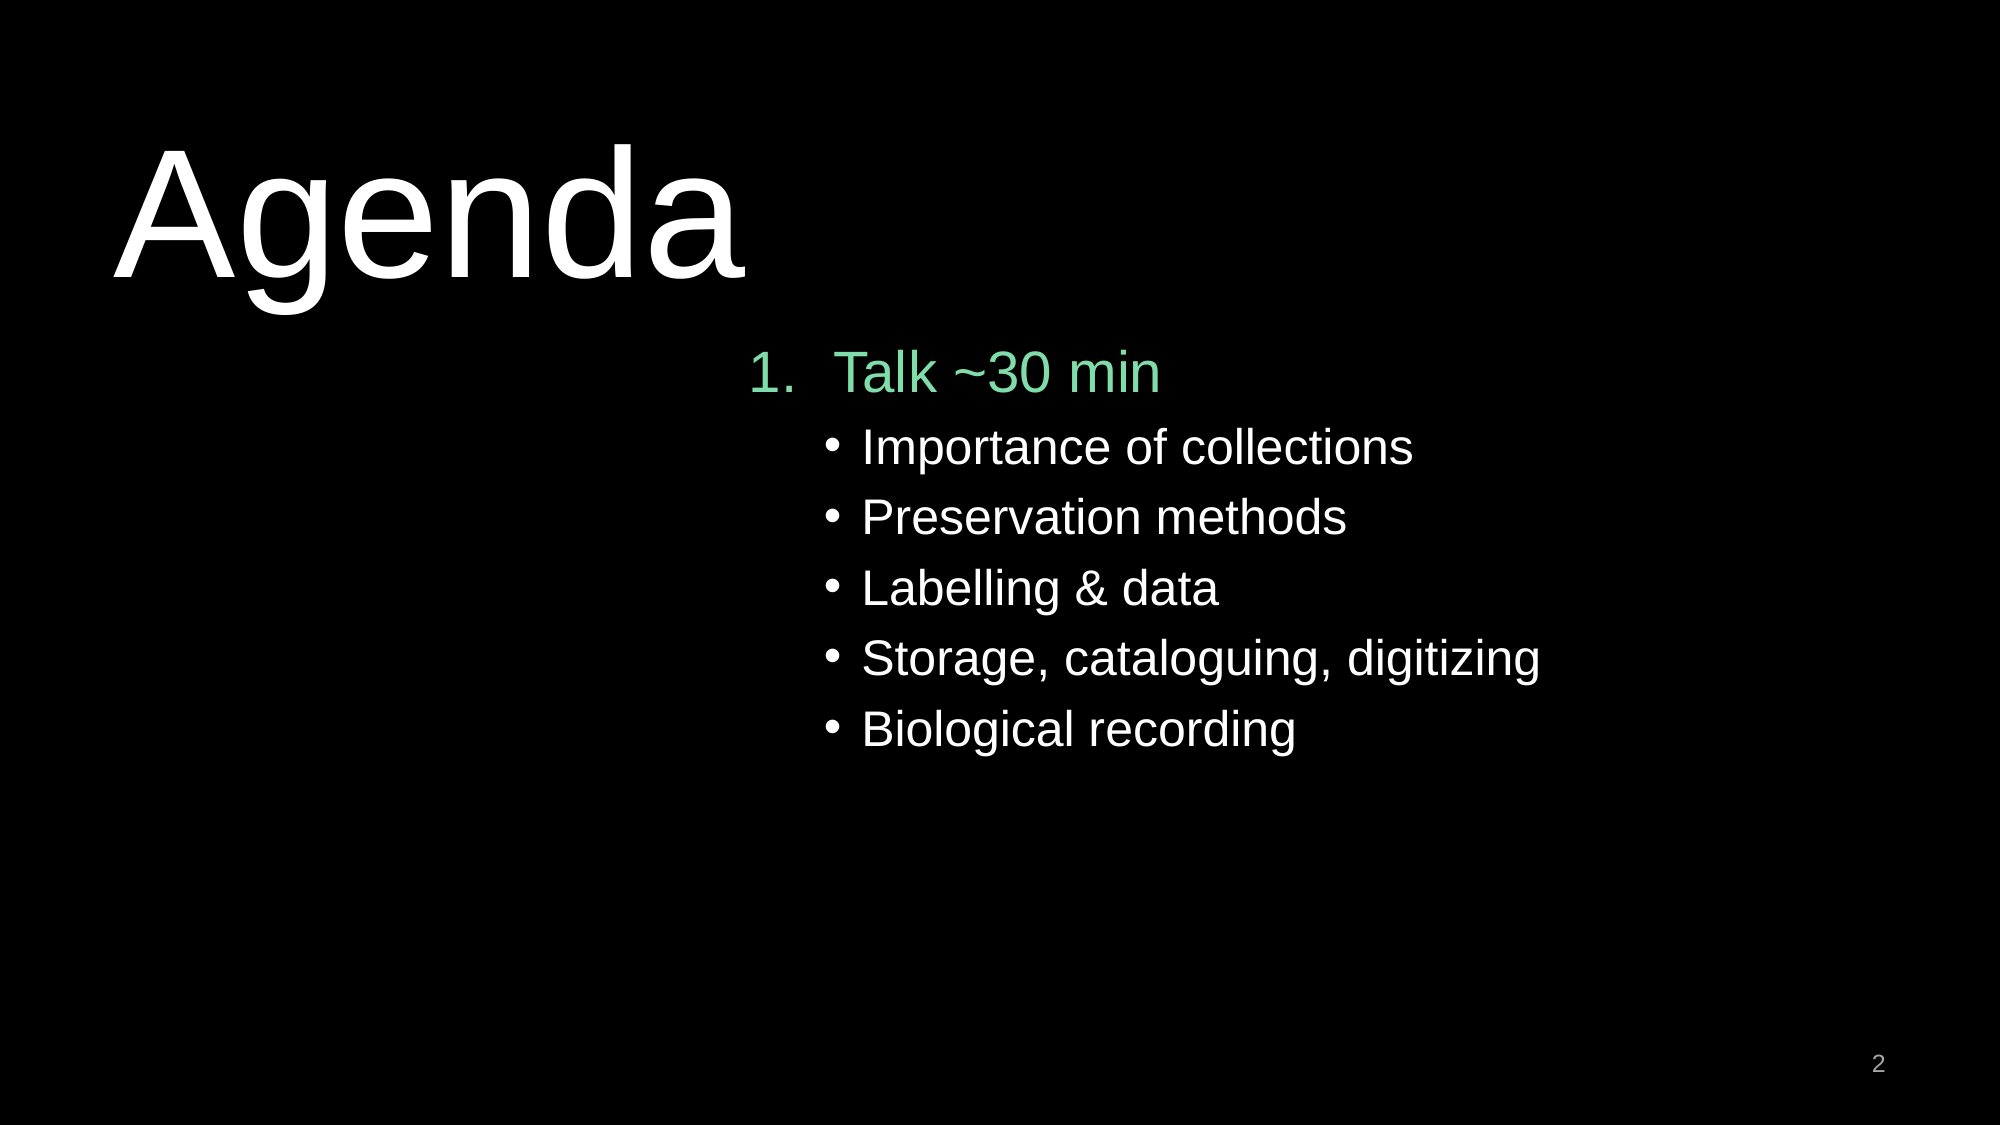

# Agenda
Talk ~30 min
Importance of collections
Preservation methods
Labelling & data
Storage, cataloguing, digitizing
Biological recording